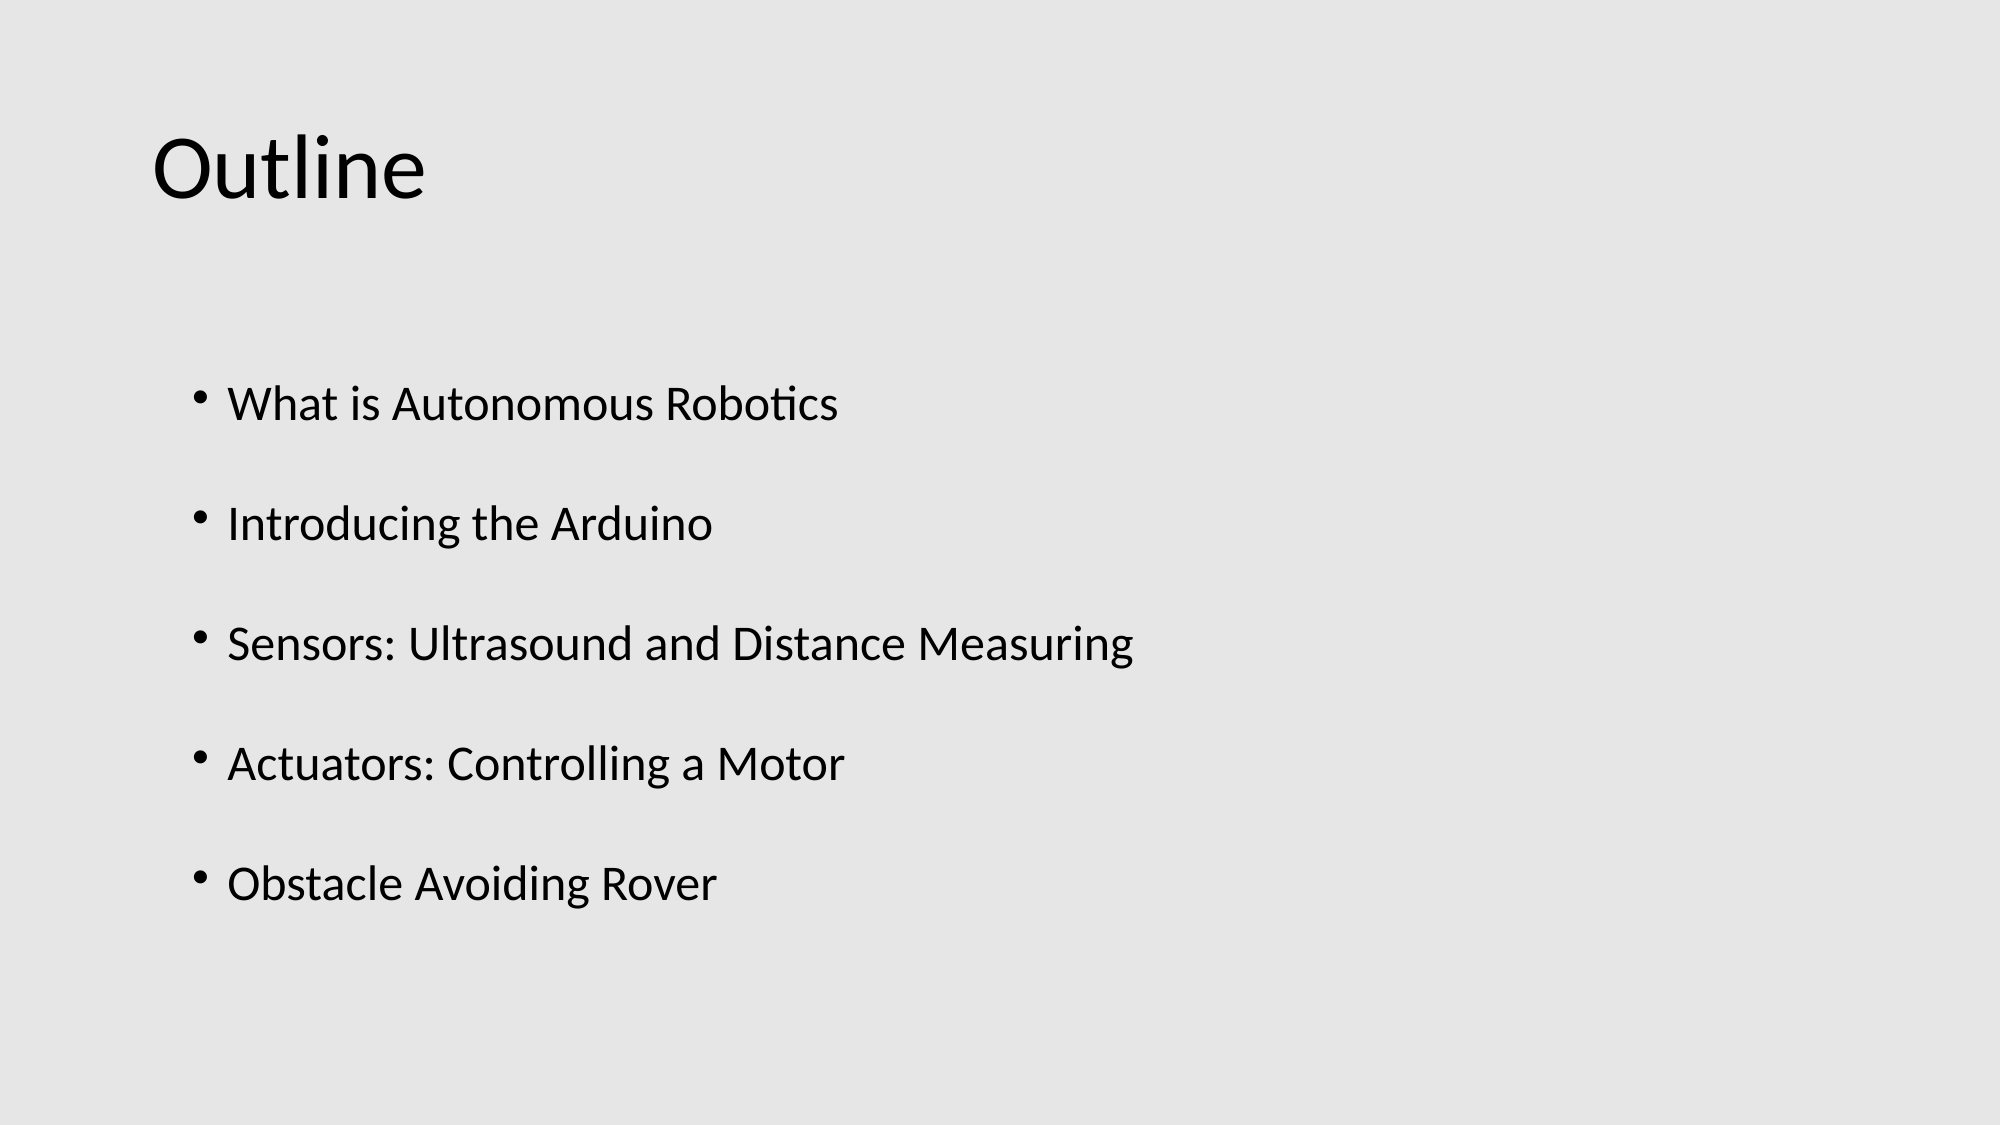

Outline

What is Autonomous Robotics
Introducing the Arduino
Sensors: Ultrasound and Distance Measuring
Actuators: Controlling a Motor
Obstacle Avoiding Rover